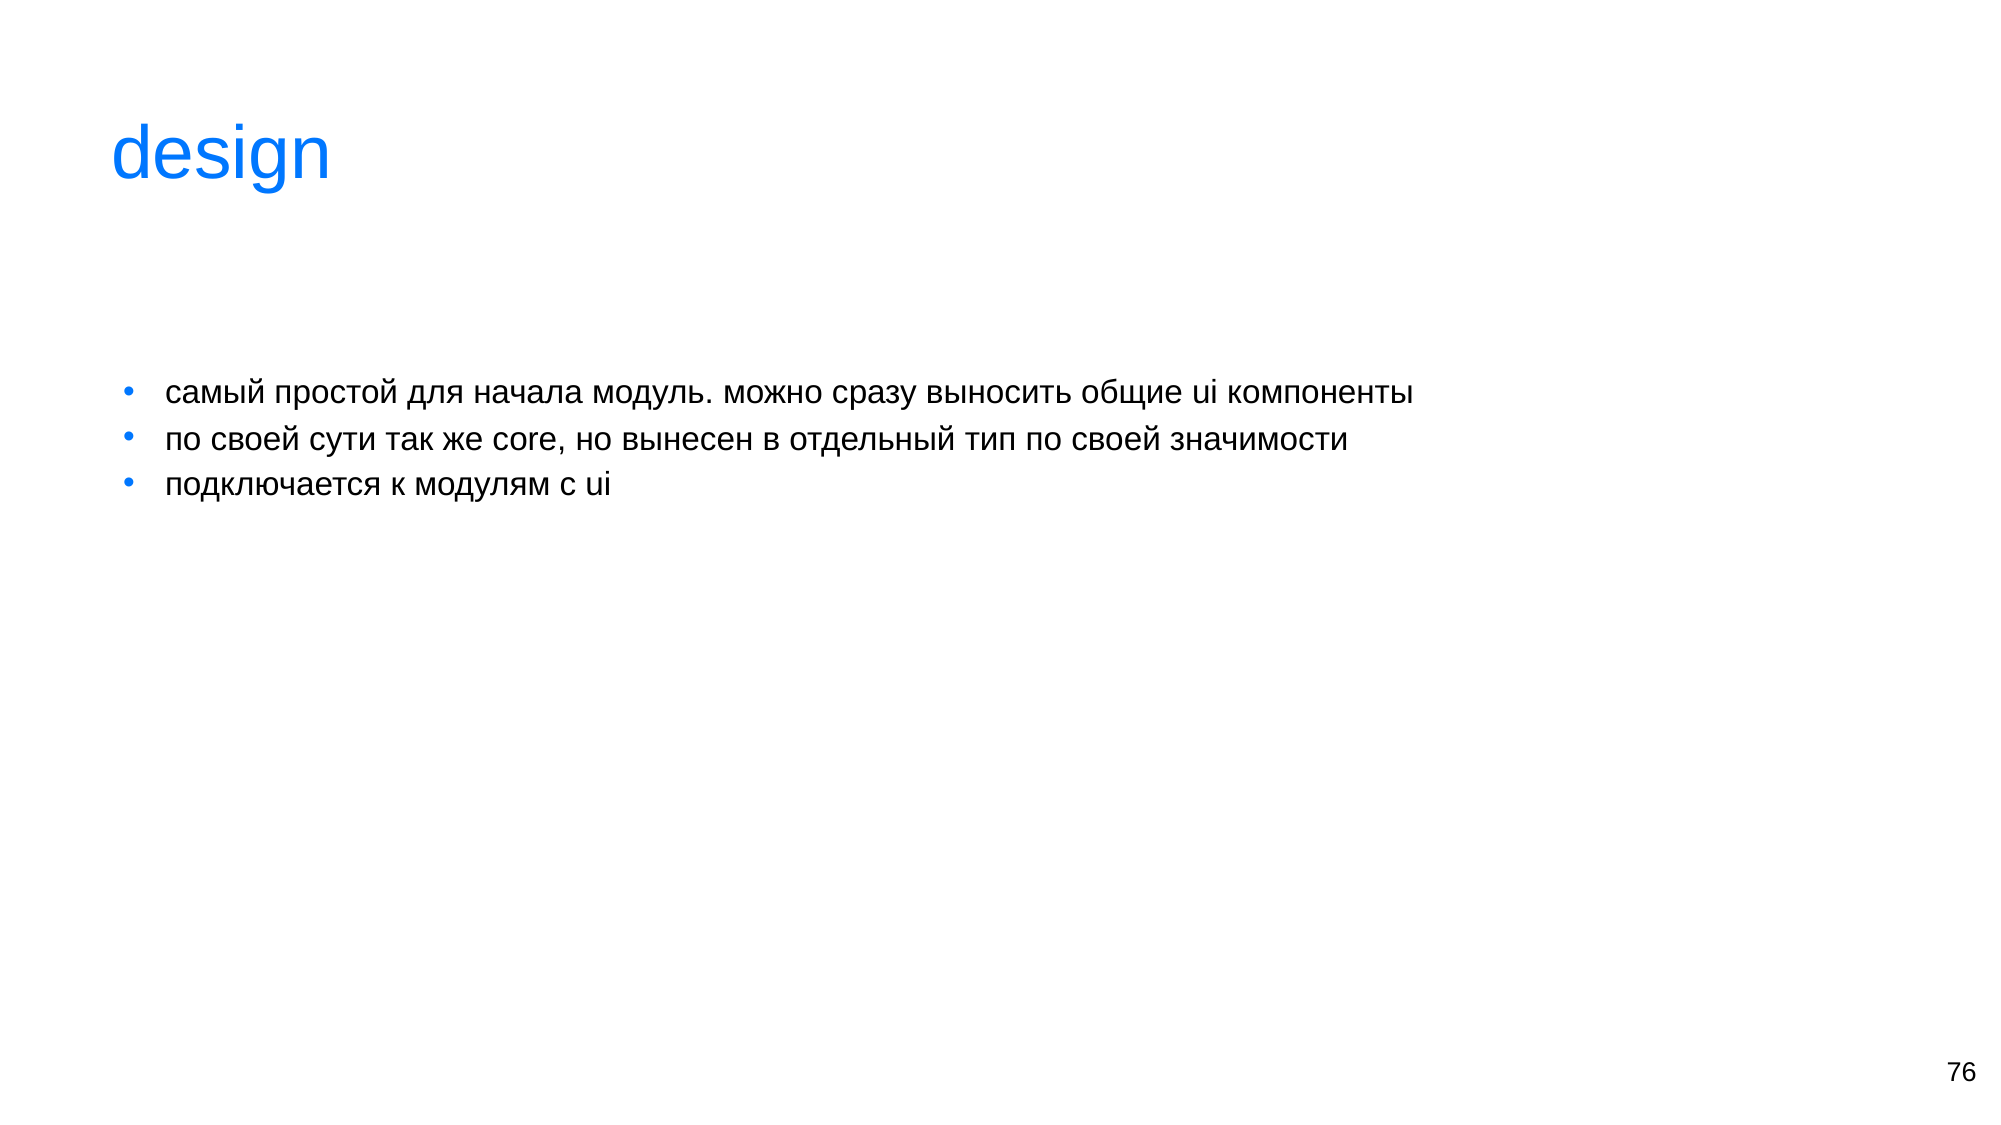

# design

самый простой для начала модуль. можно сразу выносить общие ui компоненты
по своей сути так же core, но вынесен в отдельный тип по своей значимости
подключается к модулям с ui

76